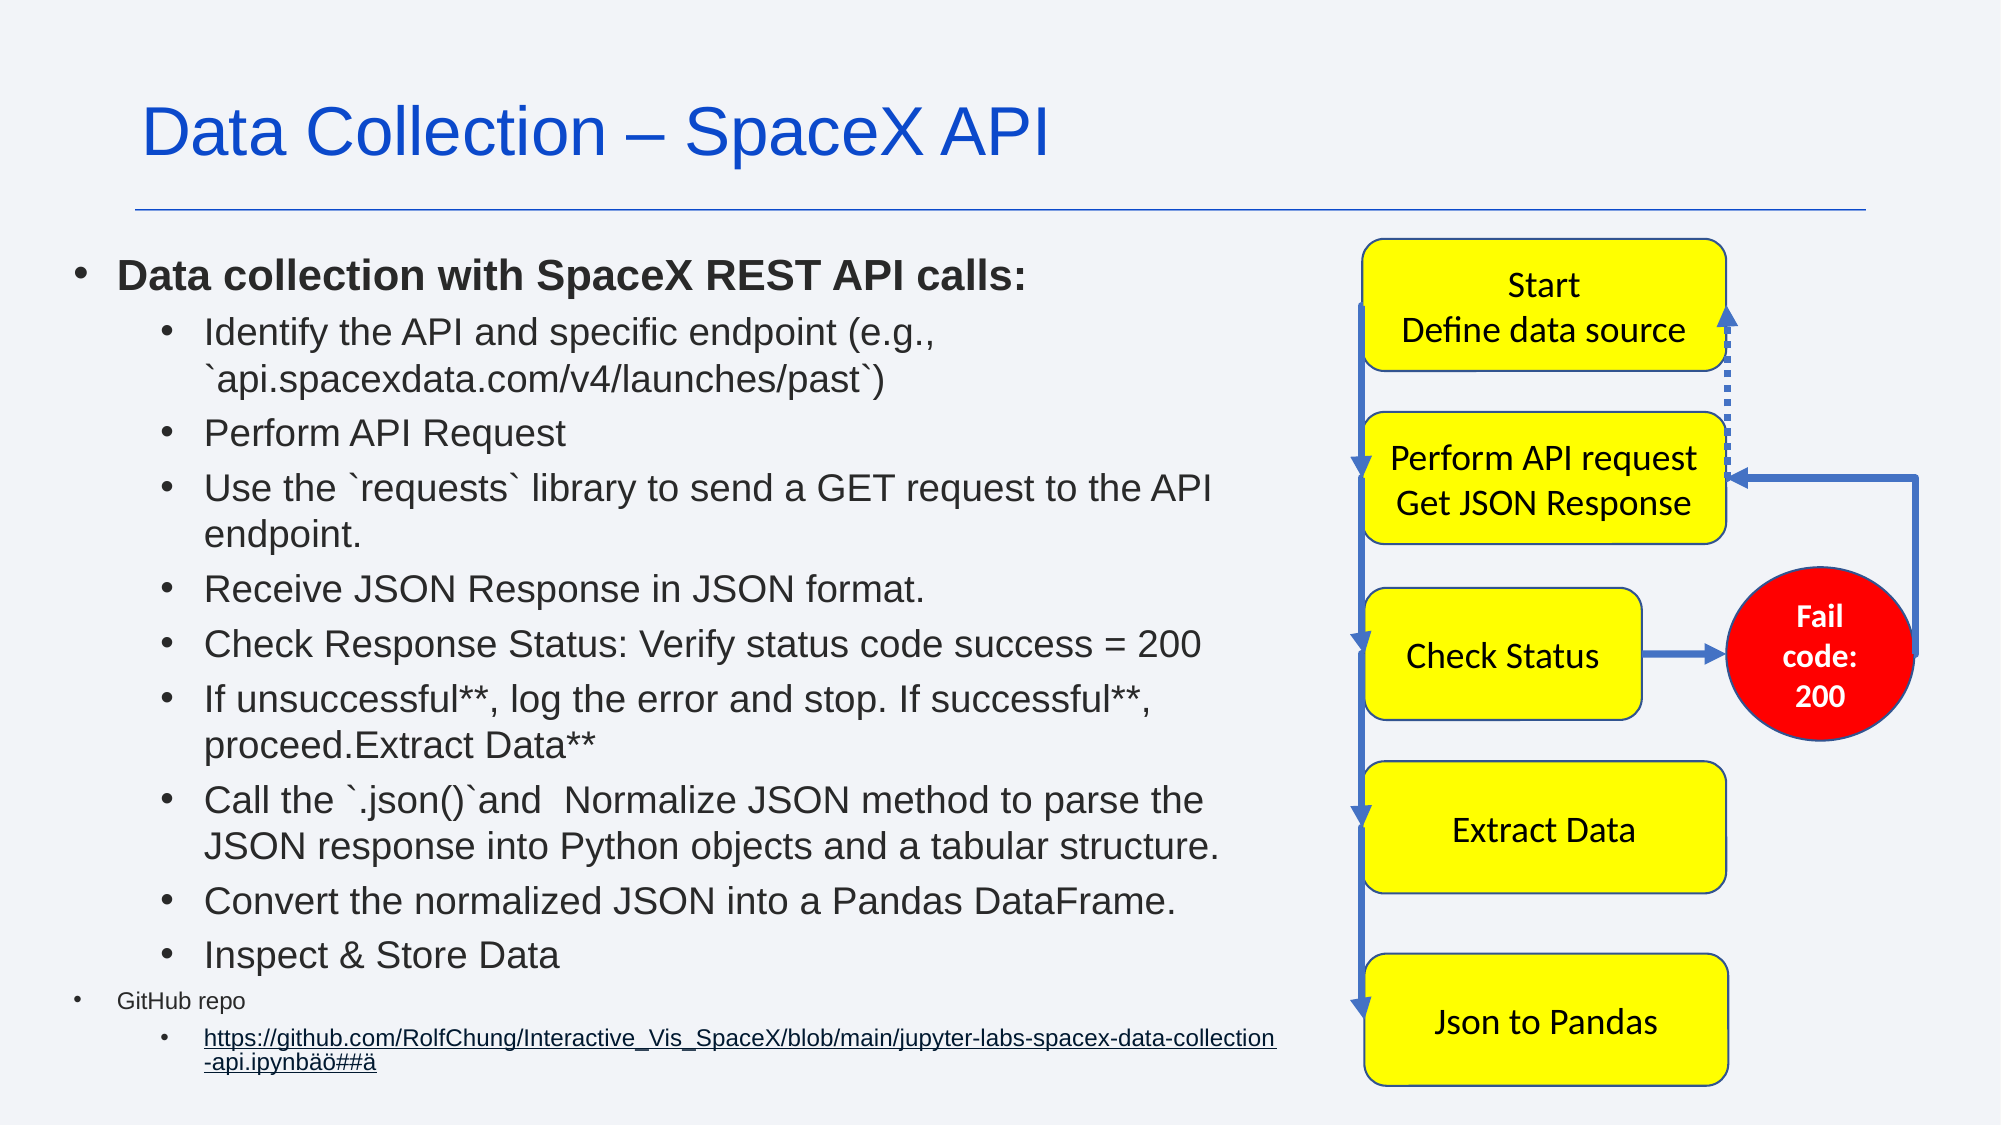

Data Collection – SpaceX API
Start
Define data source
# Data collection with SpaceX REST API calls:
Identify the API and specific endpoint (e.g., `api.spacexdata.com/v4/launches/past`)
Perform API Request
Use the `requests` library to send a GET request to the API endpoint.
Receive JSON Response in JSON format.
Check Response Status: Verify status code success = 200
If unsuccessful**, log the error and stop. If successful**, proceed.Extract Data**
Call the `.json()`and  Normalize JSON method to parse the JSON response into Python objects and a tabular structure.
Convert the normalized JSON into a Pandas DataFrame.
Inspect & Store Data
GitHub repo
https://github.com/RolfChung/Interactive_Vis_SpaceX/blob/main/jupyter-labs-spacex-data-collection-api.ipynbäö##ä

Perform API request
Get JSON Response
Fail
code: 200
Check Status
Extract Data
Json to Pandas